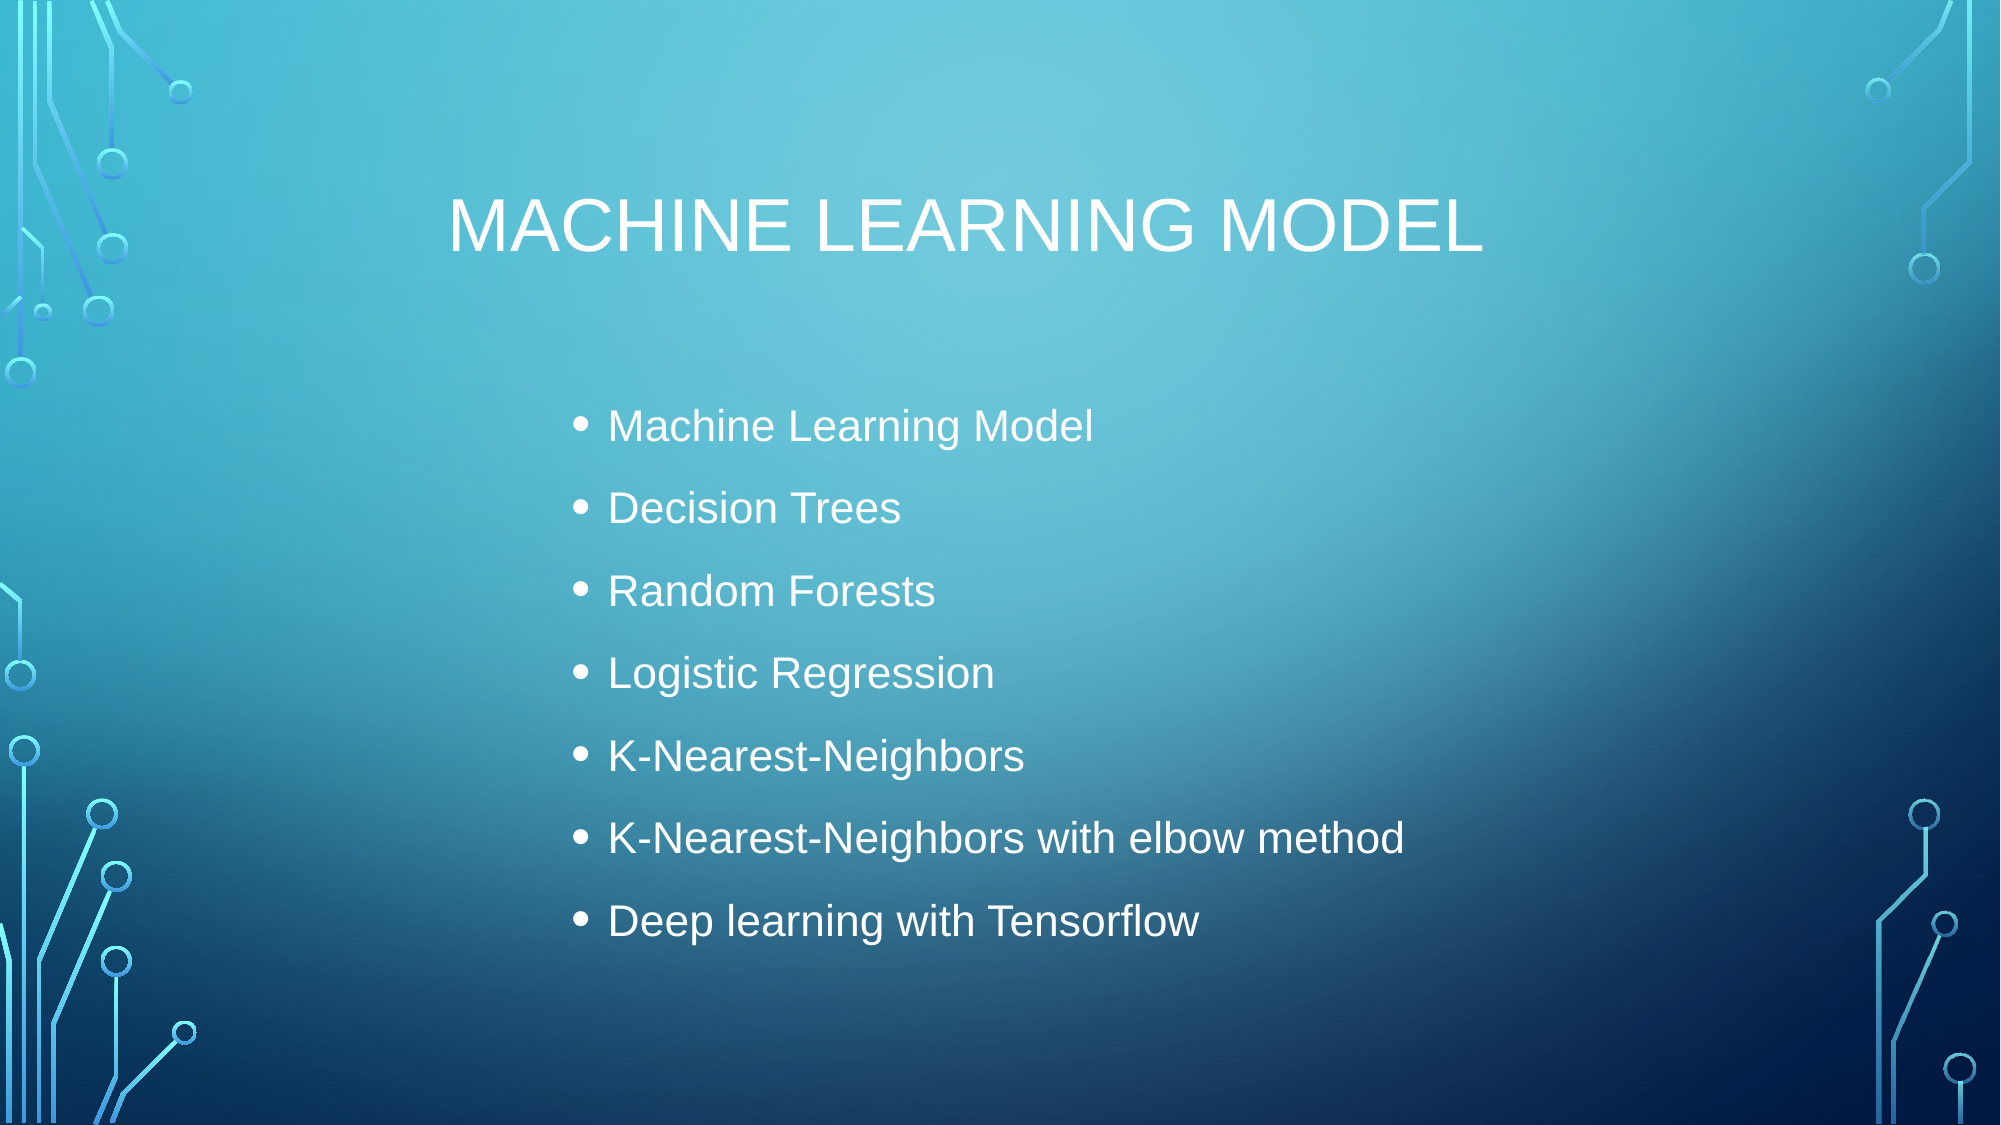

# Machine learning model
Machine Learning Model
Decision Trees
Random Forests
Logistic Regression
K-Nearest-Neighbors
K-Nearest-Neighbors with elbow method
Deep learning with Tensorflow